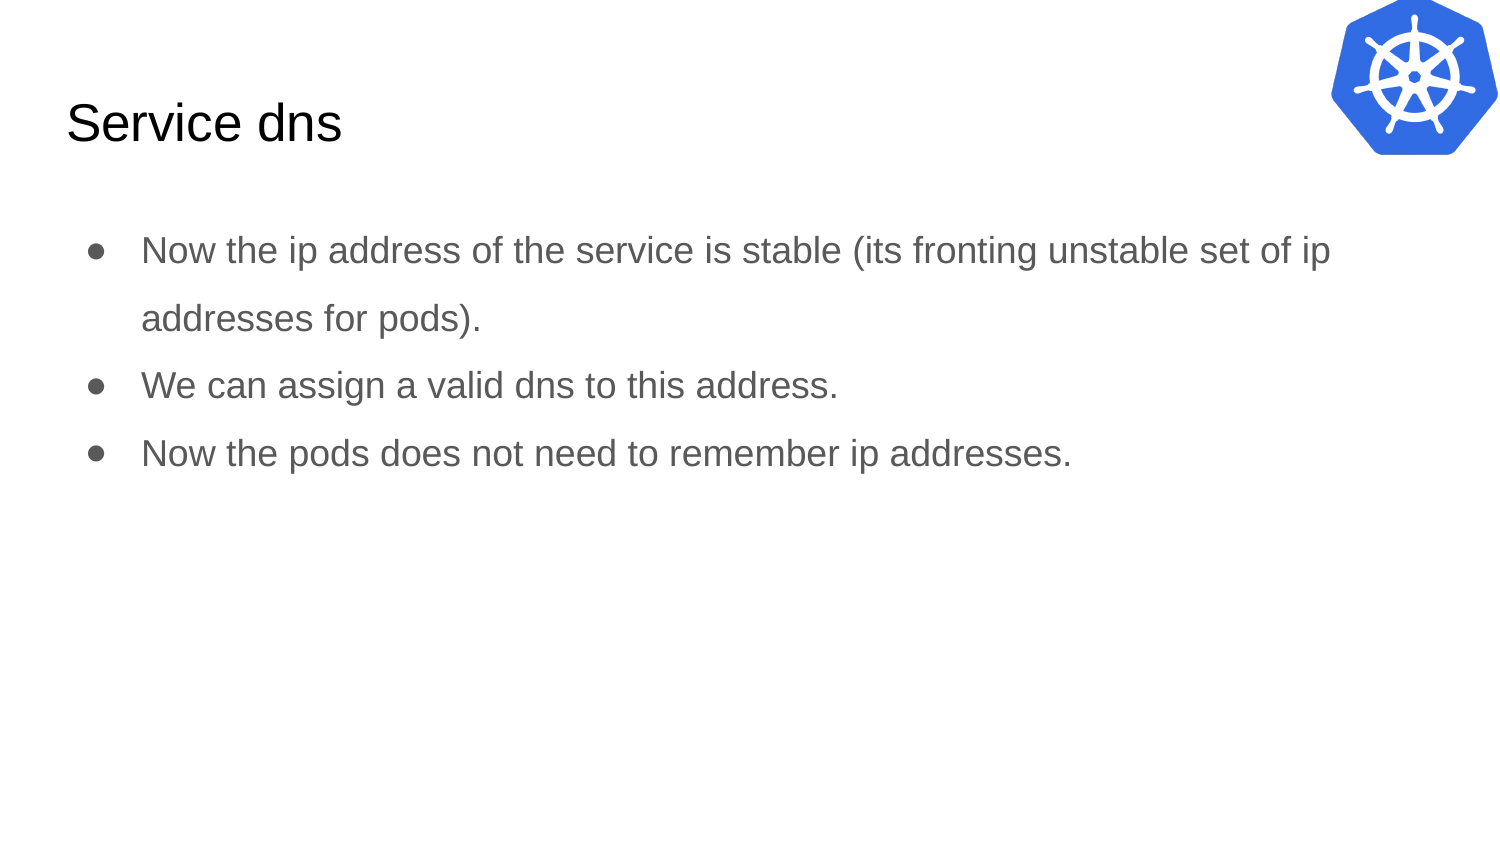

# Service dns
Now the ip address of the service is stable (its fronting unstable set of ip addresses for pods).
We can assign a valid dns to this address.
Now the pods does not need to remember ip addresses.